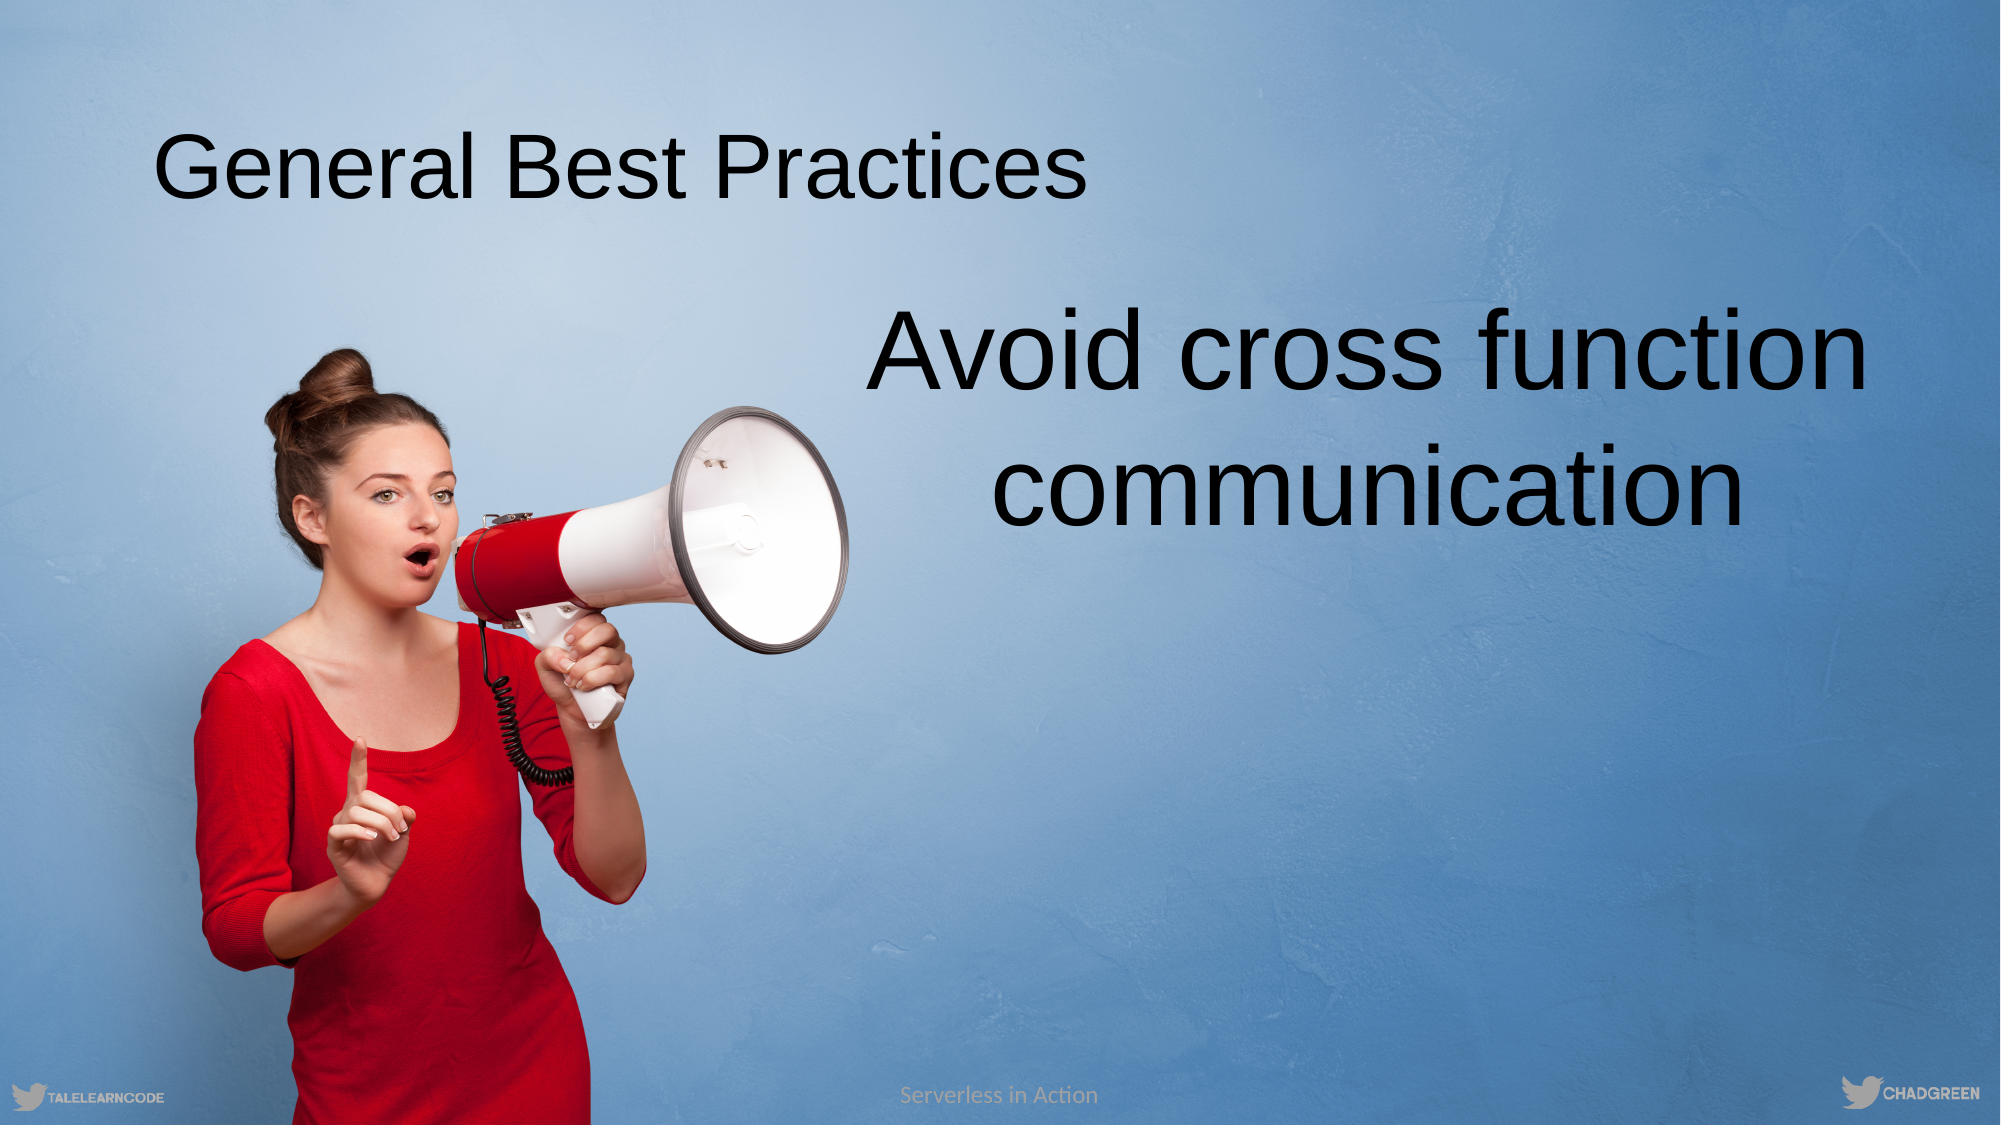

# General Best Practices
Avoid cross function communication